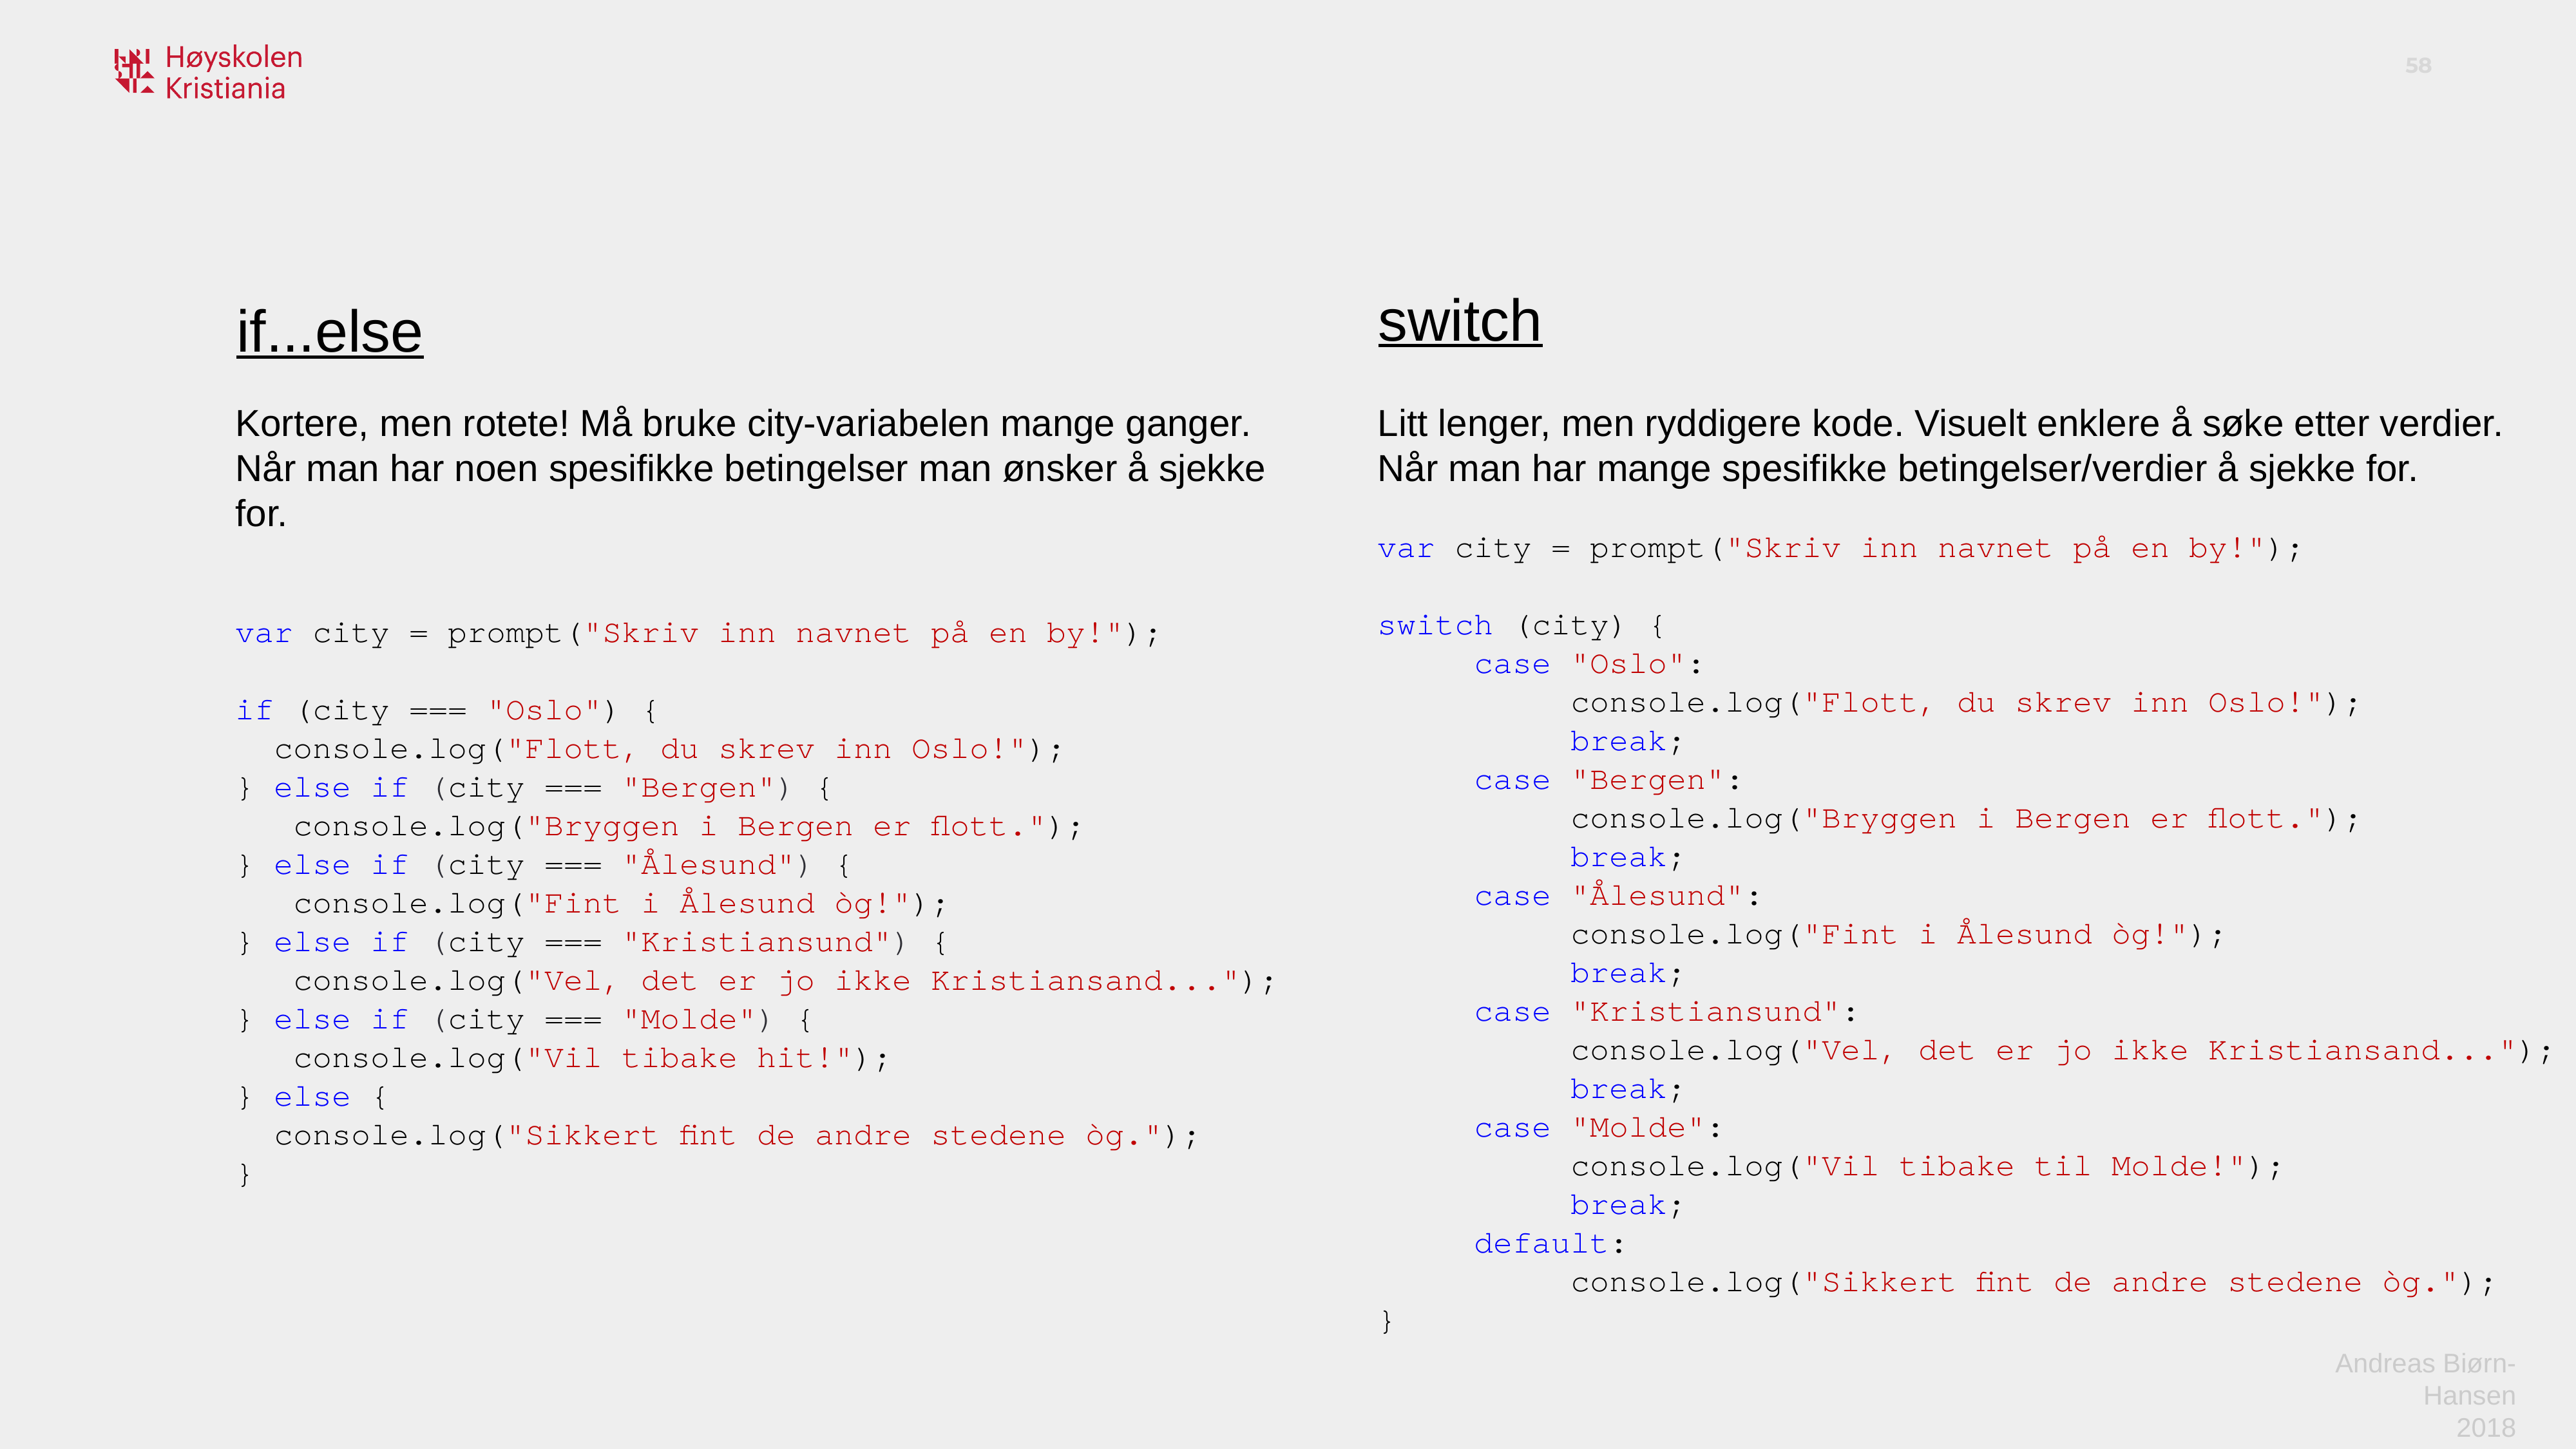

switch
if...else
Kortere, men rotete! Må bruke city-variabelen mange ganger.
Når man har noen spesifikke betingelser man ønsker å sjekke for.
Litt lenger, men ryddigere kode. Visuelt enklere å søke etter verdier. Når man har mange spesifikke betingelser/verdier å sjekke for.
var city = prompt("Skriv inn navnet på en by!");

switch (city) {
	case "Oslo":
		console.log("Flott, du skrev inn Oslo!");
		break;
	case "Bergen":
		console.log("Bryggen i Bergen er flott.");
		break;
	case "Ålesund":
		console.log("Fint i Ålesund òg!");
		break;
	case "Kristiansund":
		console.log("Vel, det er jo ikke Kristiansand...");
		break;
	case "Molde":
		console.log("Vil tibake til Molde!");
		break;
	default:
		console.log("Sikkert fint de andre stedene òg.");
}

var city = prompt("Skriv inn navnet på en by!");

if (city === "Oslo") {
  console.log("Flott, du skrev inn Oslo!");
} else if (city === "Bergen") {
   console.log("Bryggen i Bergen er flott.");
} else if (city === "Ålesund") {
   console.log("Fint i Ålesund òg!");
} else if (city === "Kristiansund") {
   console.log("Vel, det er jo ikke Kristiansand...");
} else if (city === "Molde") {
   console.log("Vil tibake hit!");
} else {
  console.log("Sikkert fint de andre stedene òg.");
}